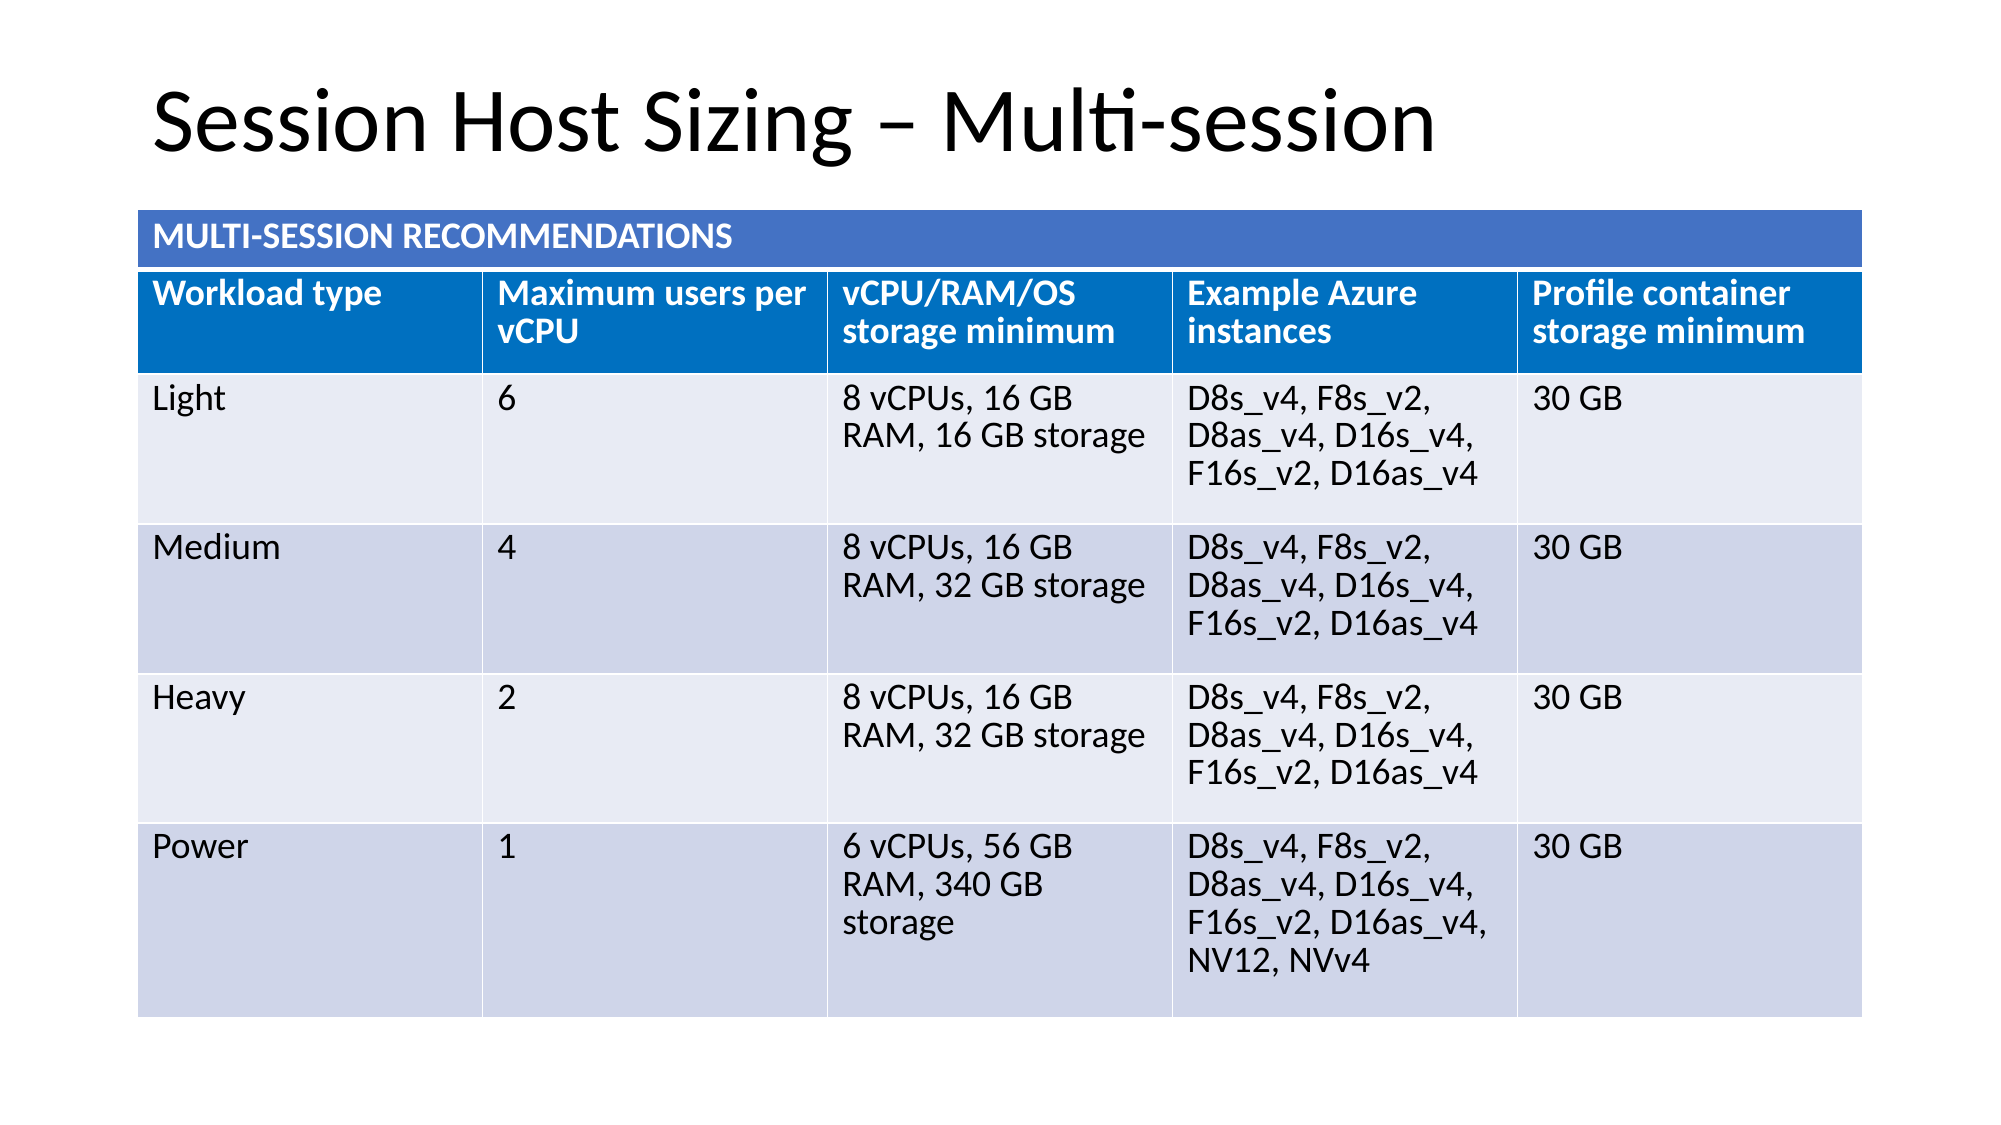

# Session Host Sizing – Multi-session
| MULTI-SESSION RECOMMENDATIONS |  |  |  |  |
| --- | --- | --- | --- | --- |
| Workload type | Maximum users per vCPU | vCPU/RAM/OS storage minimum | Example Azure instances | Profile container storage minimum |
| Light | 6 | 8 vCPUs, 16 GB RAM, 16 GB storage | D8s\_v4, F8s\_v2, D8as\_v4, D16s\_v4, F16s\_v2, D16as\_v4 | 30 GB |
| Medium | 4 | 8 vCPUs, 16 GB RAM, 32 GB storage | D8s\_v4, F8s\_v2, D8as\_v4, D16s\_v4, F16s\_v2, D16as\_v4 | 30 GB |
| Heavy | 2 | 8 vCPUs, 16 GB RAM, 32 GB storage | D8s\_v4, F8s\_v2, D8as\_v4, D16s\_v4, F16s\_v2, D16as\_v4 | 30 GB |
| Power | 1 | 6 vCPUs, 56 GB RAM, 340 GB storage | D8s\_v4, F8s\_v2, D8as\_v4, D16s\_v4, F16s\_v2, D16as\_v4, NV12, NVv4 | 30 GB |